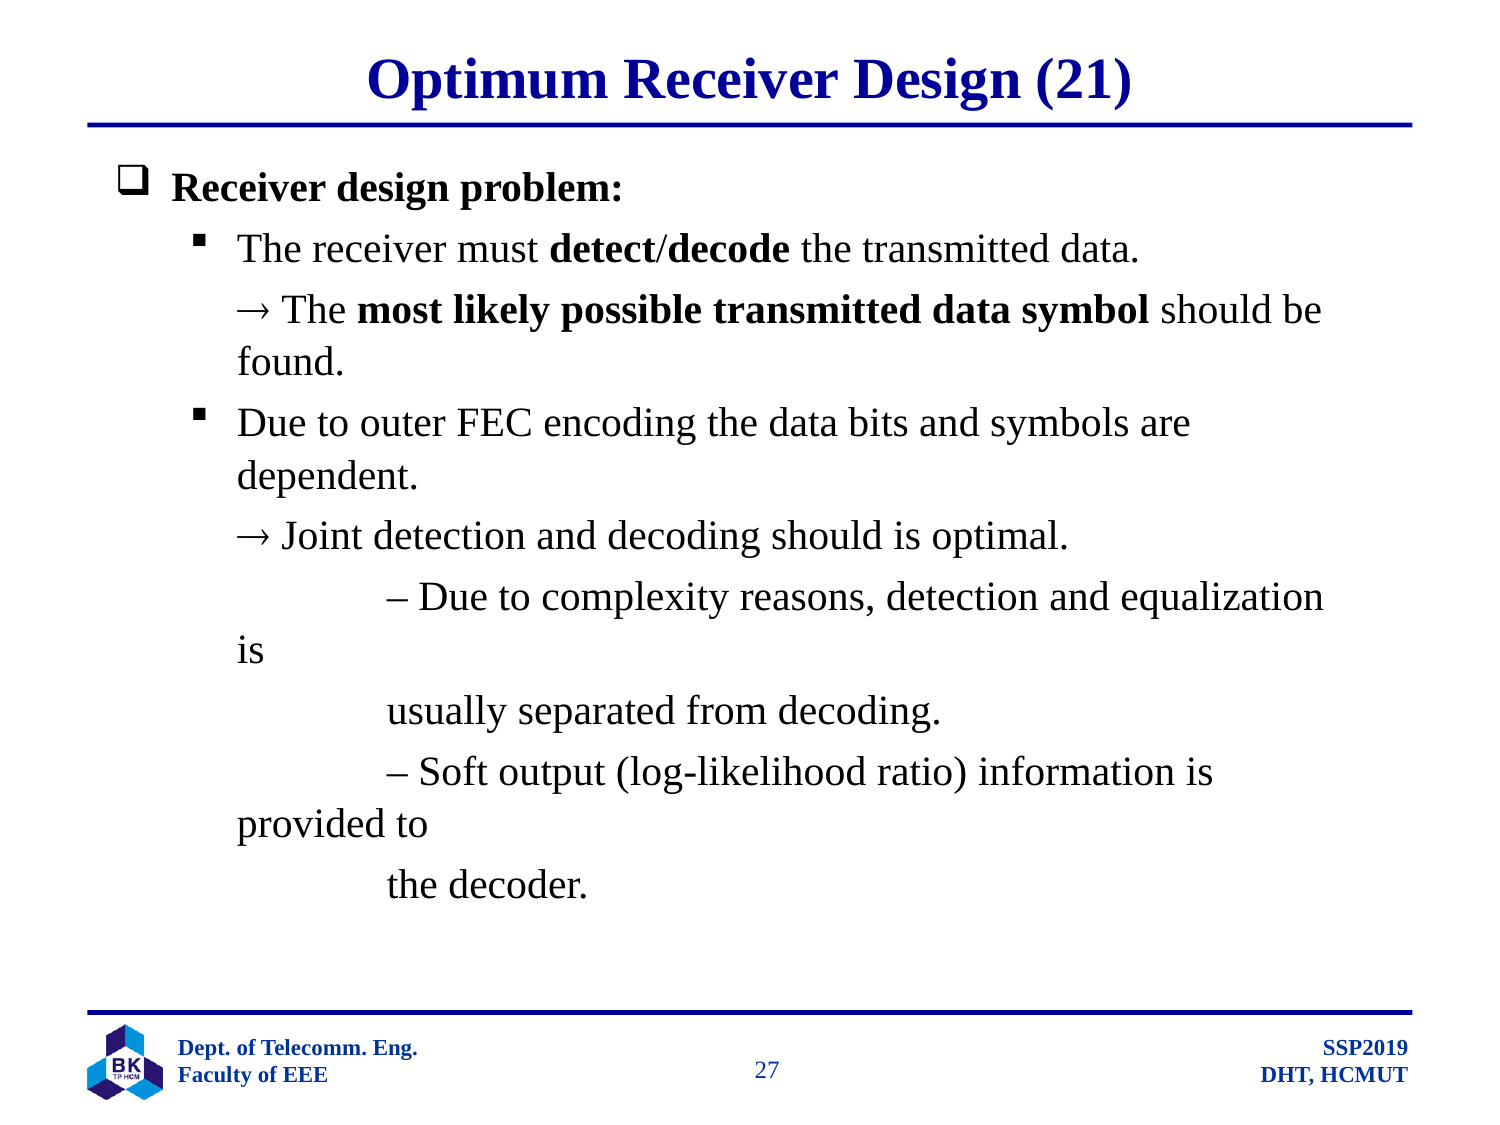

# Optimum Receiver Design (21)
Receiver design problem:
The receiver must detect/decode the transmitted data.
	→ The most likely possible transmitted data symbol should be found.
Due to outer FEC encoding the data bits and symbols are dependent.
	→ Joint detection and decoding should is optimal.
		– Due to complexity reasons, detection and equalization is
		usually separated from decoding.
		– Soft output (log-likelihood ratio) information is provided to
		the decoder.
		  27